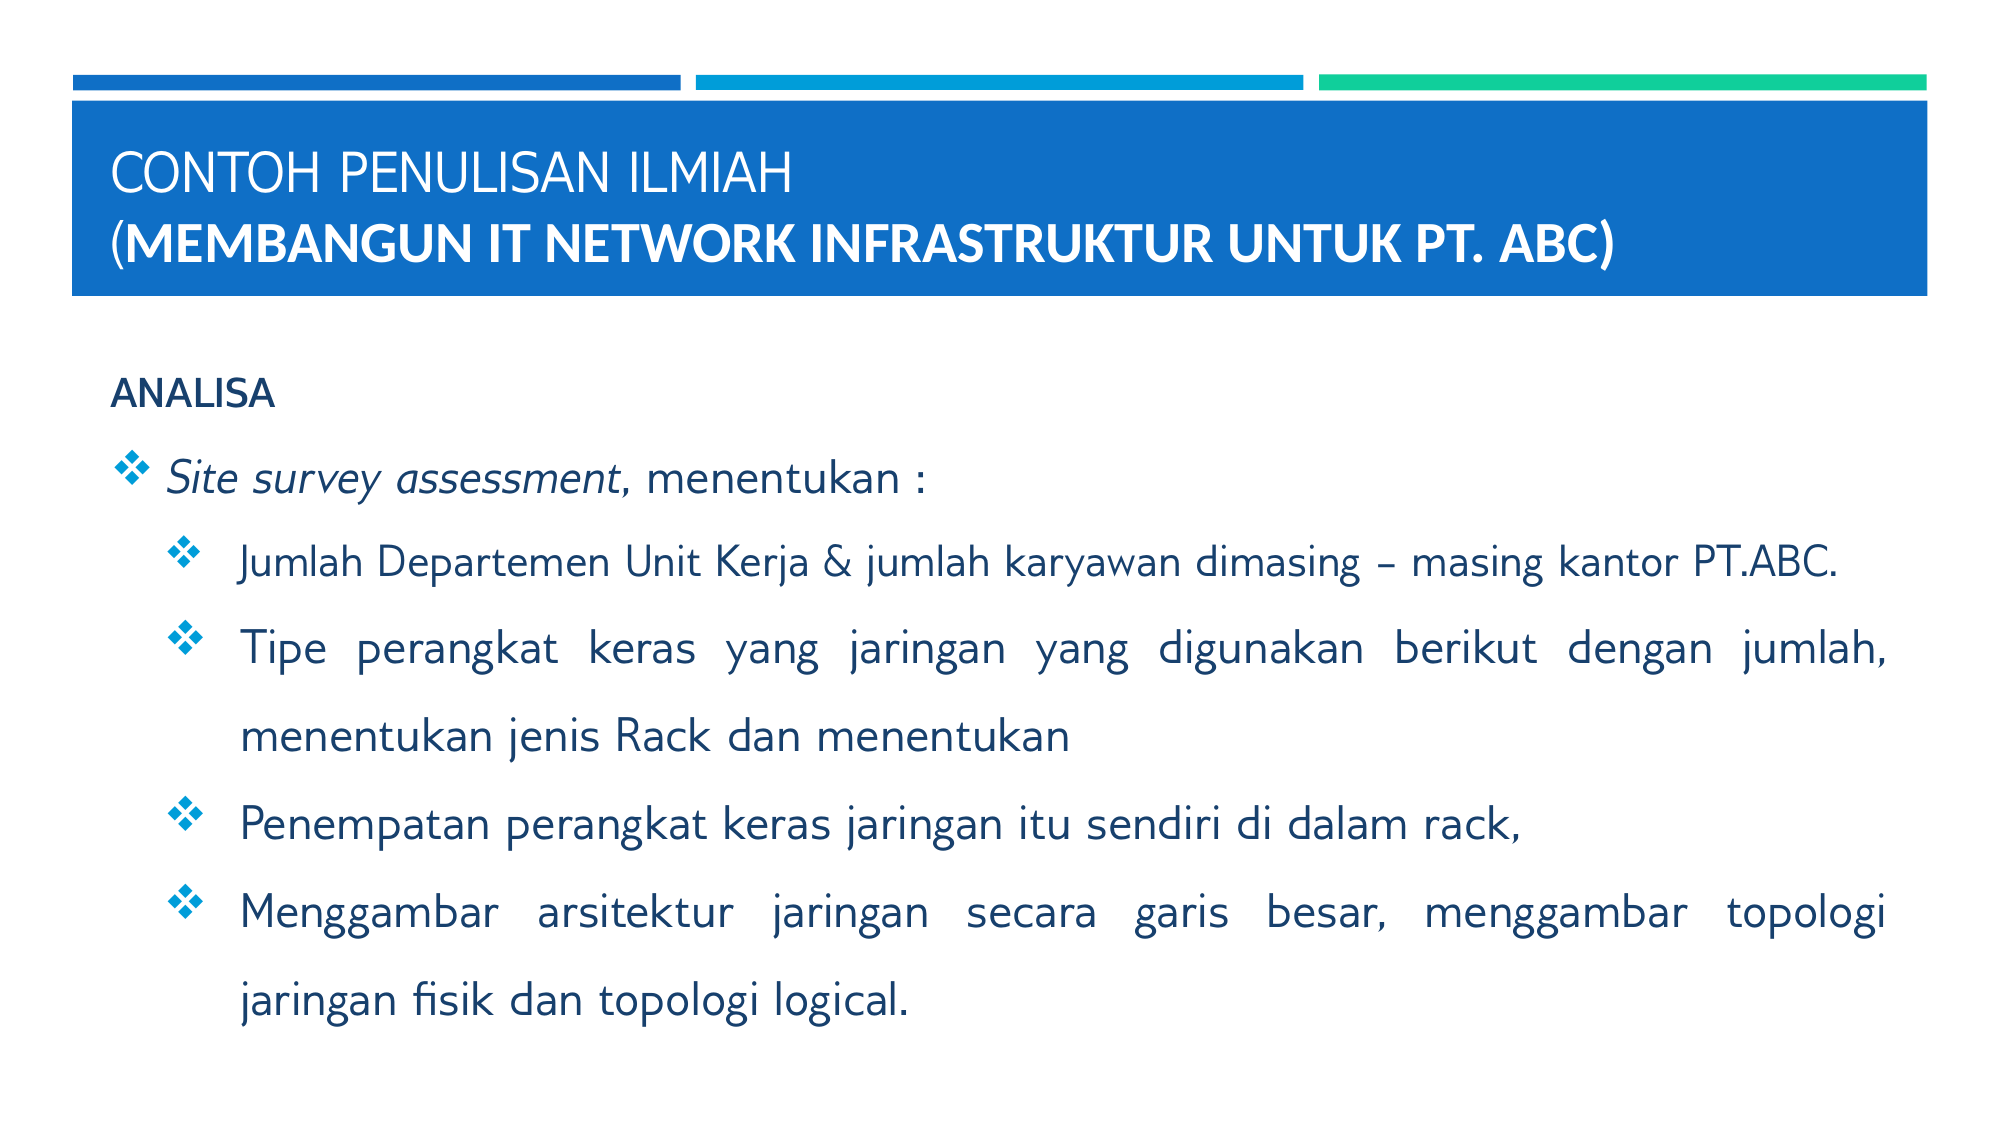

# CONTOH PENULISAN ILMIAH (MEMBANGUN IT NETWORK INFRASTRUKTUR UNTUK PT. ABC)
ANALISA
Site survey assessment, menentukan :
Jumlah Departemen Unit Kerja & jumlah karyawan dimasing – masing kantor PT.ABC.
Tipe perangkat keras yang jaringan yang digunakan berikut dengan jumlah, menentukan jenis Rack dan menentukan
Penempatan perangkat keras jaringan itu sendiri di dalam rack,
Menggambar arsitektur jaringan secara garis besar, menggambar topologi jaringan fisik dan topologi logical.